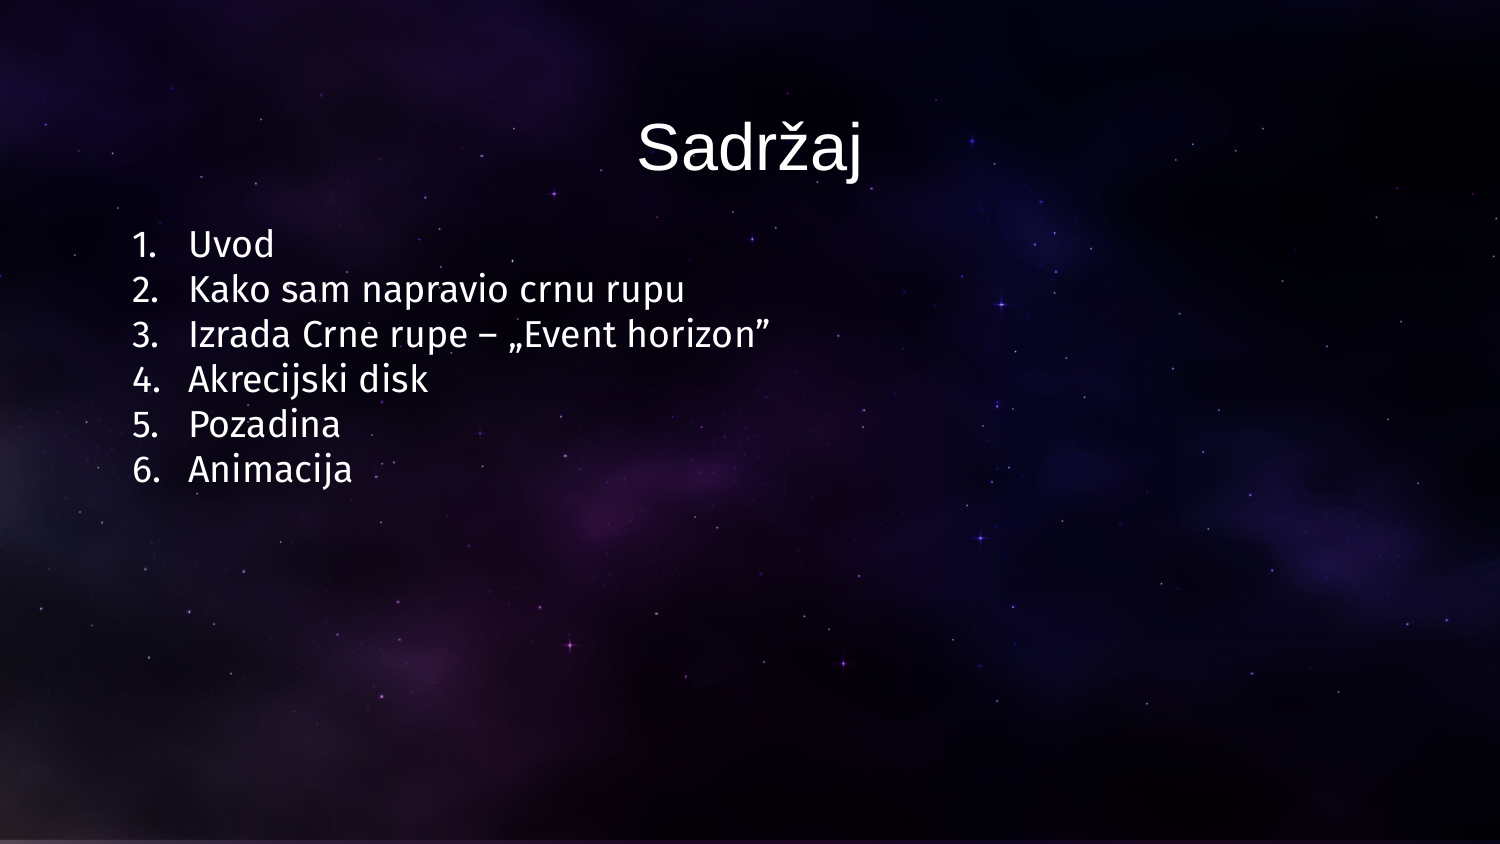

# Sadržaj
Uvod
Kako sam napravio crnu rupu
Izrada Crne rupe – „Event horizon”
Akrecijski disk
Pozadina
Animacija